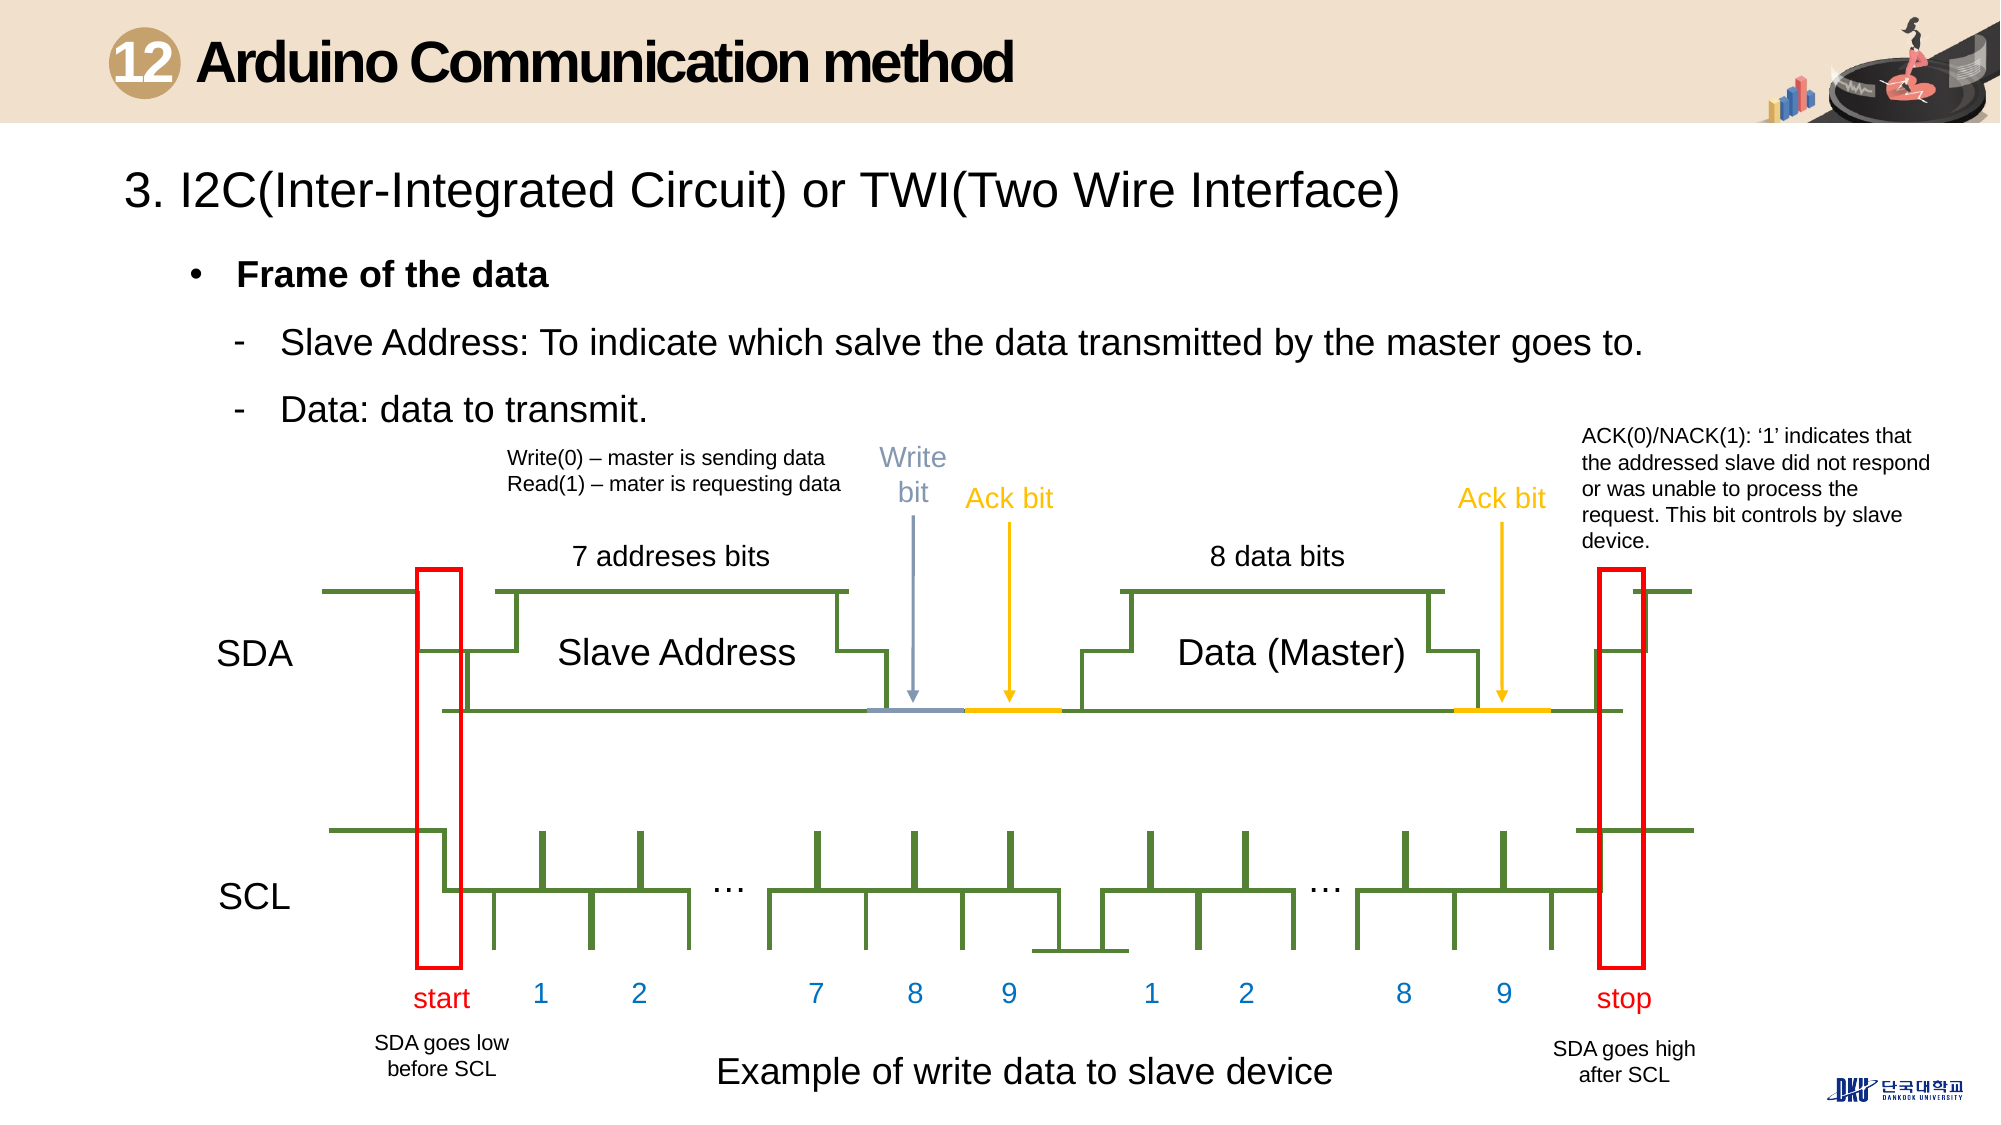

12

Arduino Communication method
3. I2C(Inter-Integrated Circuit) or TWI(Two Wire Interface)
Frame of the data
Slave Address: To indicate which salve the data transmitted by the master goes to.
Data: data to transmit.
ACK(0)/NACK(1): ‘1’ indicates that the addressed slave did not respond or was unable to process the request. This bit controls by slave device.
Write bit
Write(0) – master is sending data
Read(1) – mater is requesting data
Ack bit
Ack bit
7 addreses bits
8 data bits

Slave Address
Data (Master)
SDA
…
…
SCL
9
2
7
8
9
1
2
8
1
start
stop
SDA goes low before SCL
SDA goes high after SCL
Example of write data to slave device